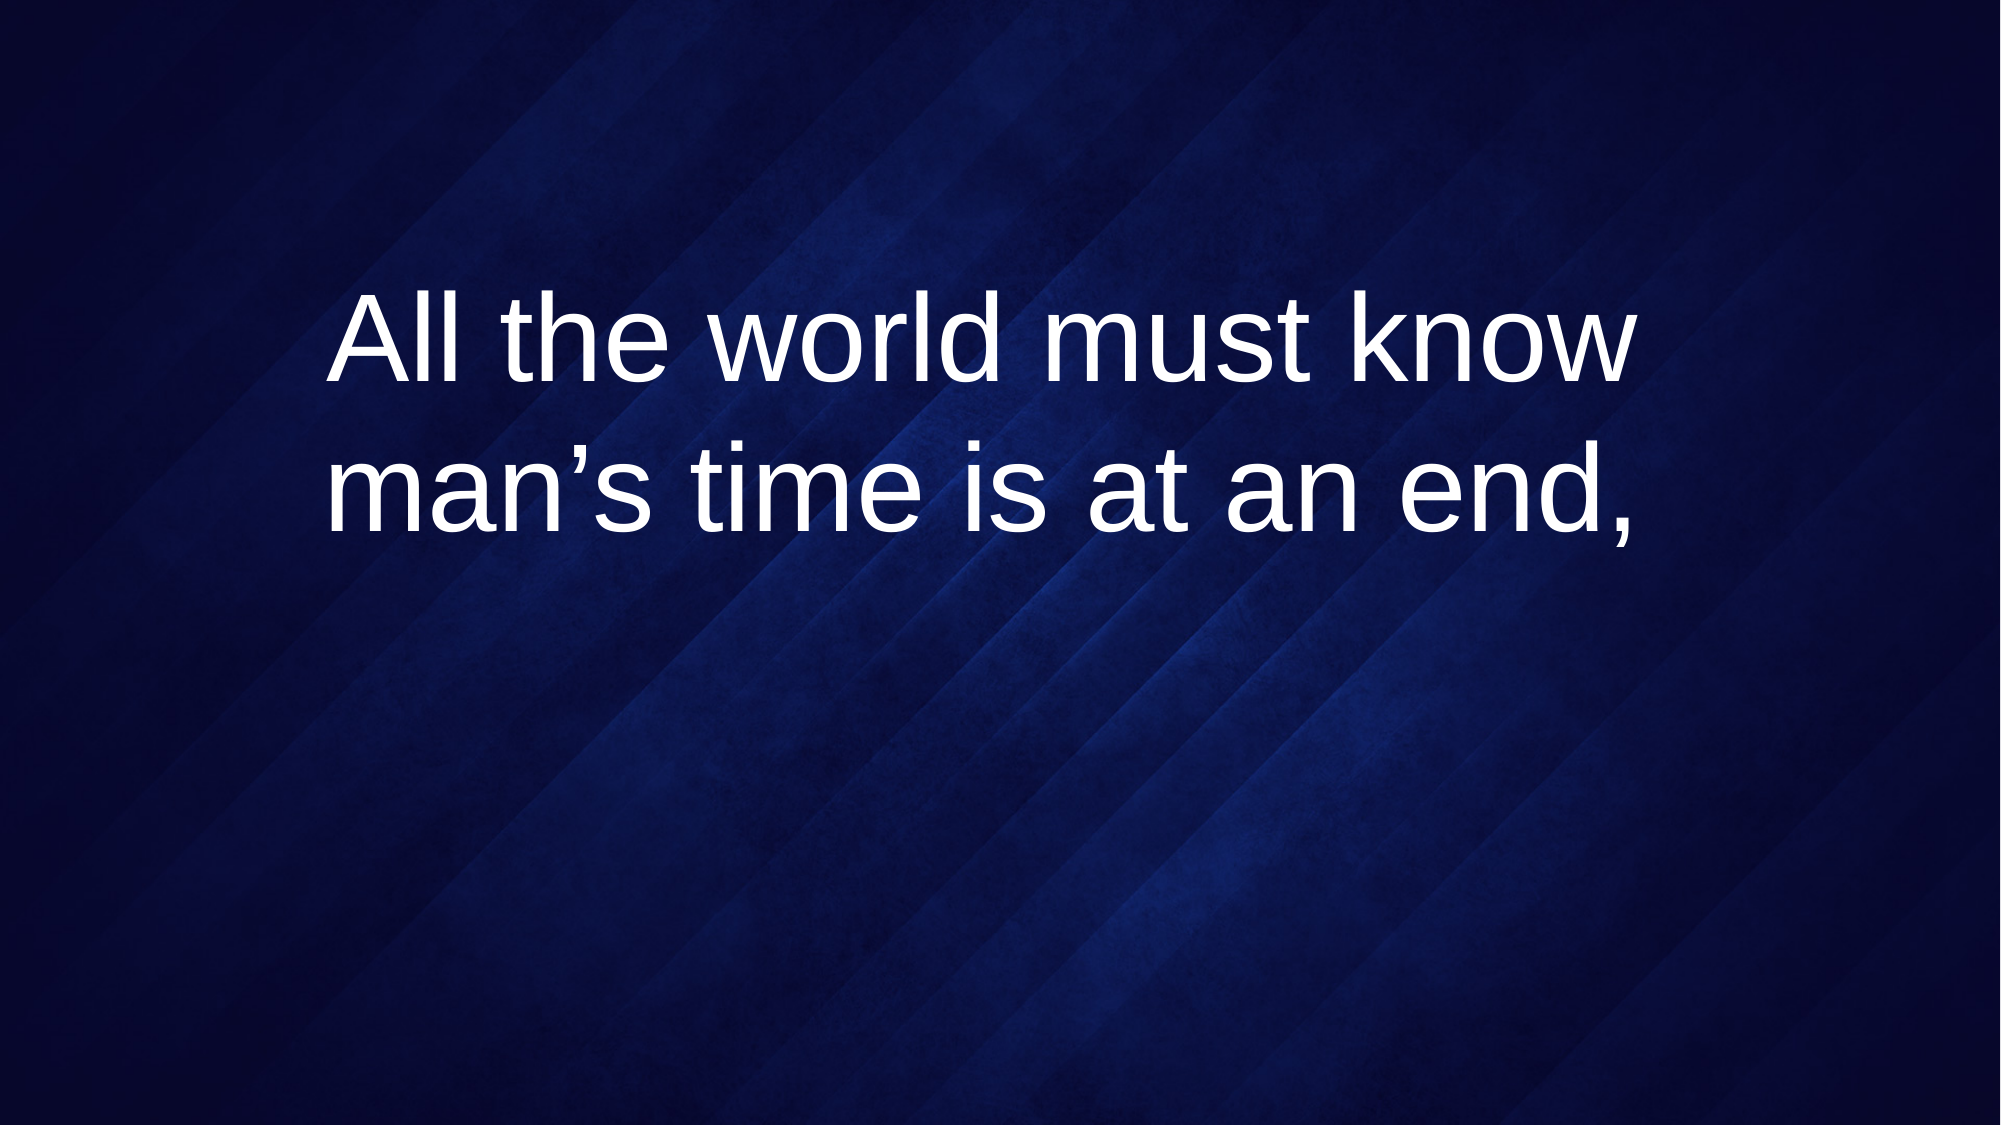

# All the world must know man’s time is at an end,